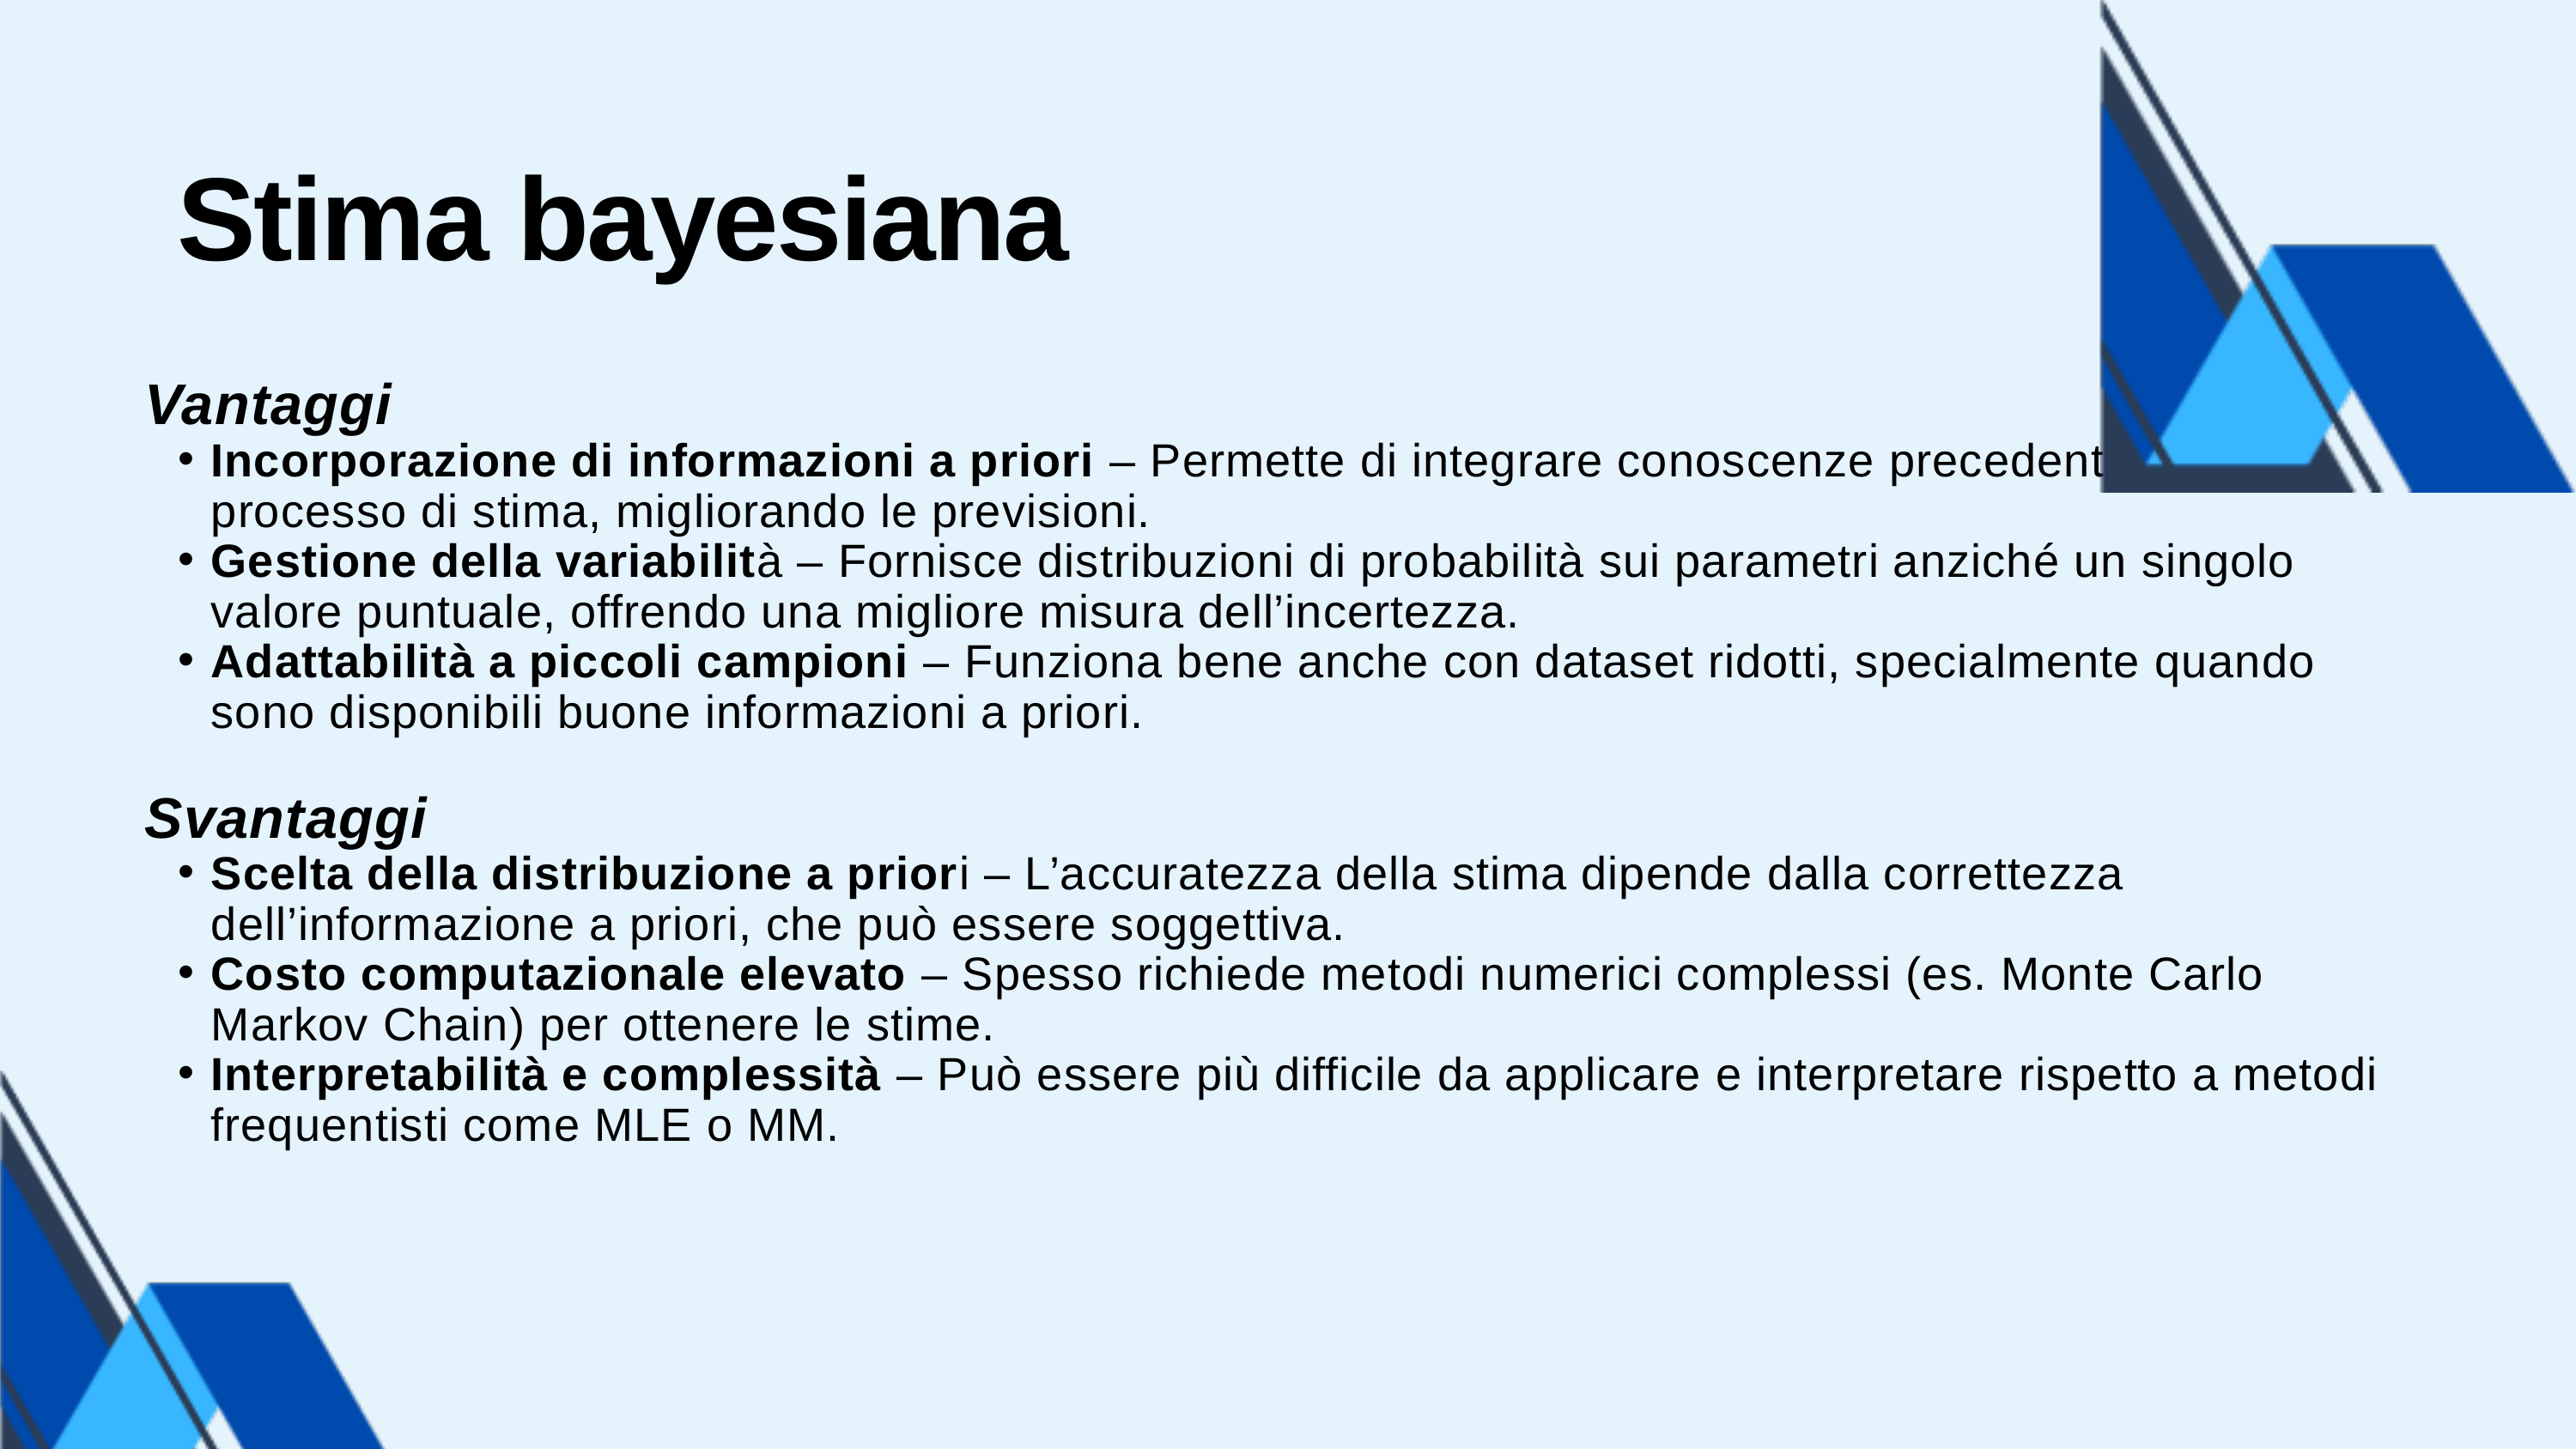

Stima bayesiana

Vantaggi
Incorporazione di informazioni a priori – Permette di integrare conoscenze precedenti nel processo di stima, migliorando le previsioni.
Gestione della variabilità – Fornisce distribuzioni di probabilità sui parametri anziché un singolo valore puntuale, offrendo una migliore misura dell’incertezza.
Adattabilità a piccoli campioni – Funziona bene anche con dataset ridotti, specialmente quando sono disponibili buone informazioni a priori.

Svantaggi
Scelta della distribuzione a priori – L’accuratezza della stima dipende dalla correttezza dell’informazione a priori, che può essere soggettiva.
Costo computazionale elevato – Spesso richiede metodi numerici complessi (es. Monte Carlo Markov Chain) per ottenere le stime.
Interpretabilità e complessità – Può essere più difficile da applicare e interpretare rispetto a metodi frequentisti come MLE o MM.